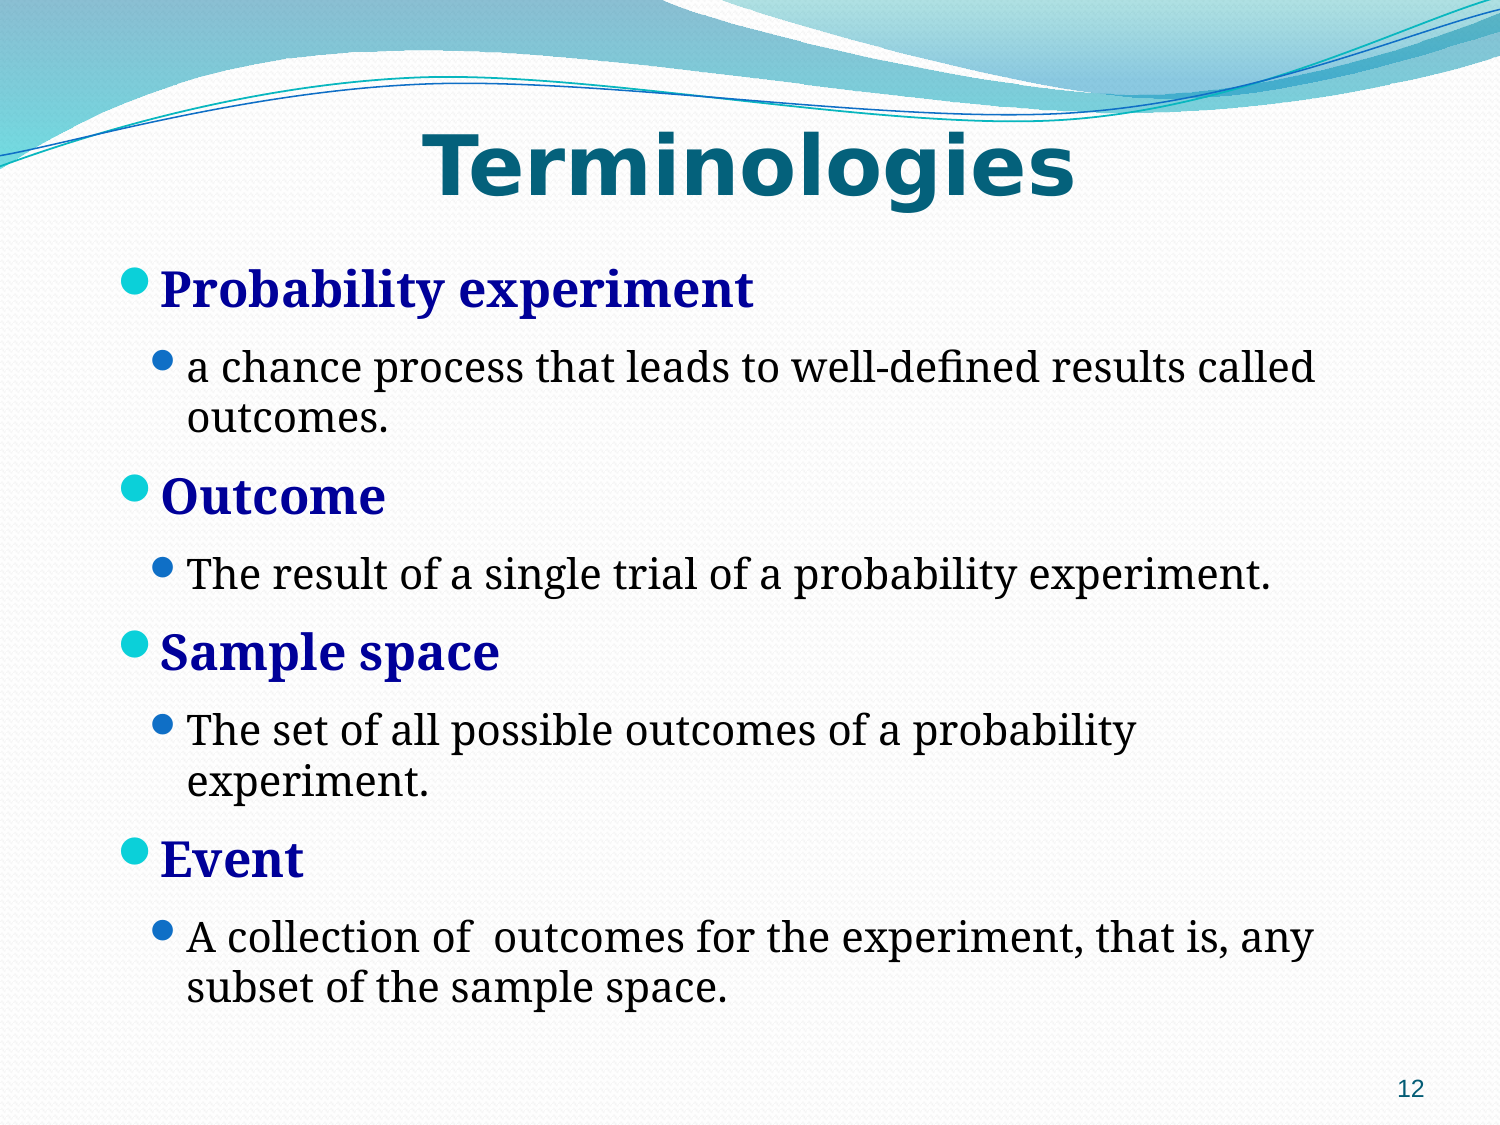

# Terminologies
Probability experiment
a chance process that leads to well-defined results called outcomes.
Outcome
The result of a single trial of a probability experiment.
Sample space
The set of all possible outcomes of a probability experiment.
Event
A collection of  outcomes for the experiment, that is, any subset of the sample space.
12